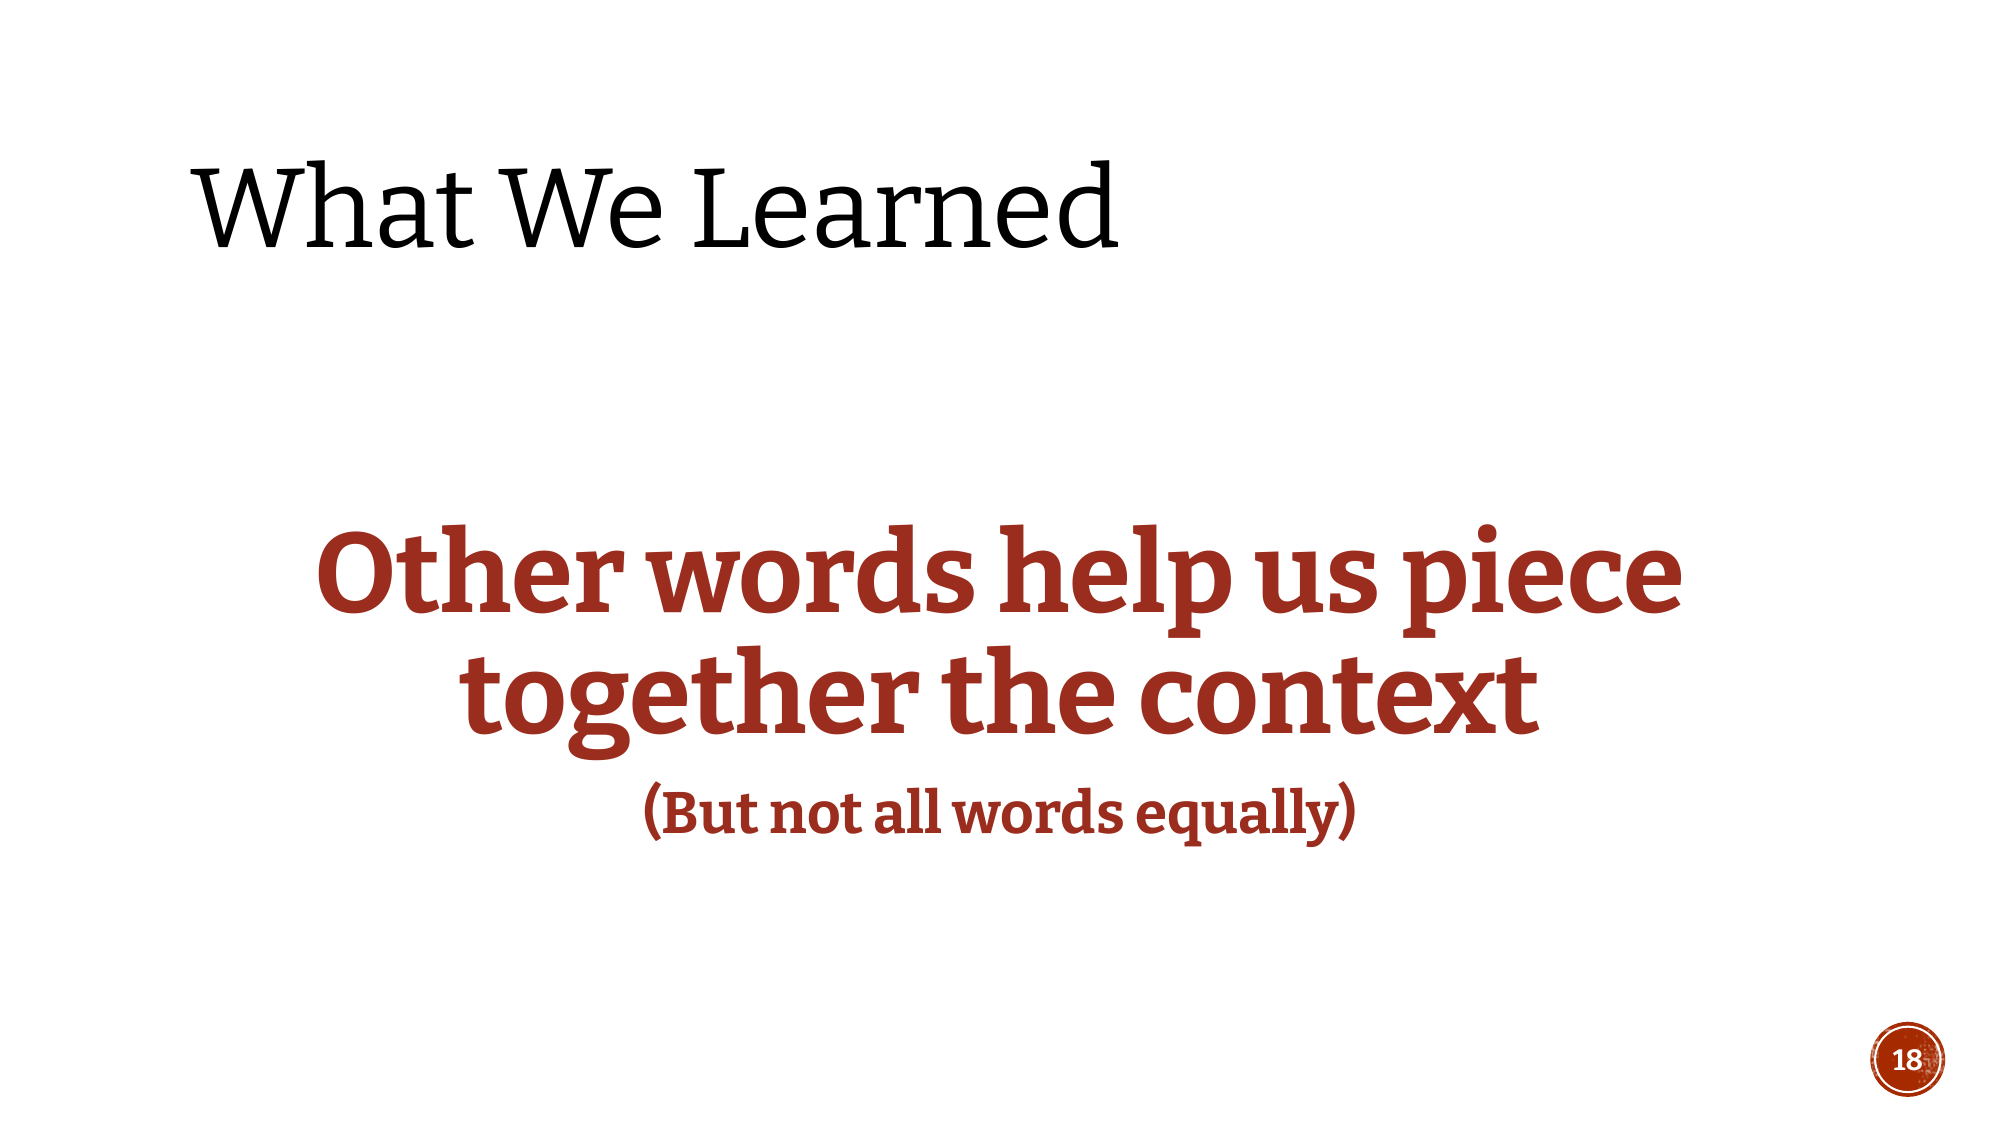

# What We Learned
Other words help us piece together the context
(But not all words equally)
18